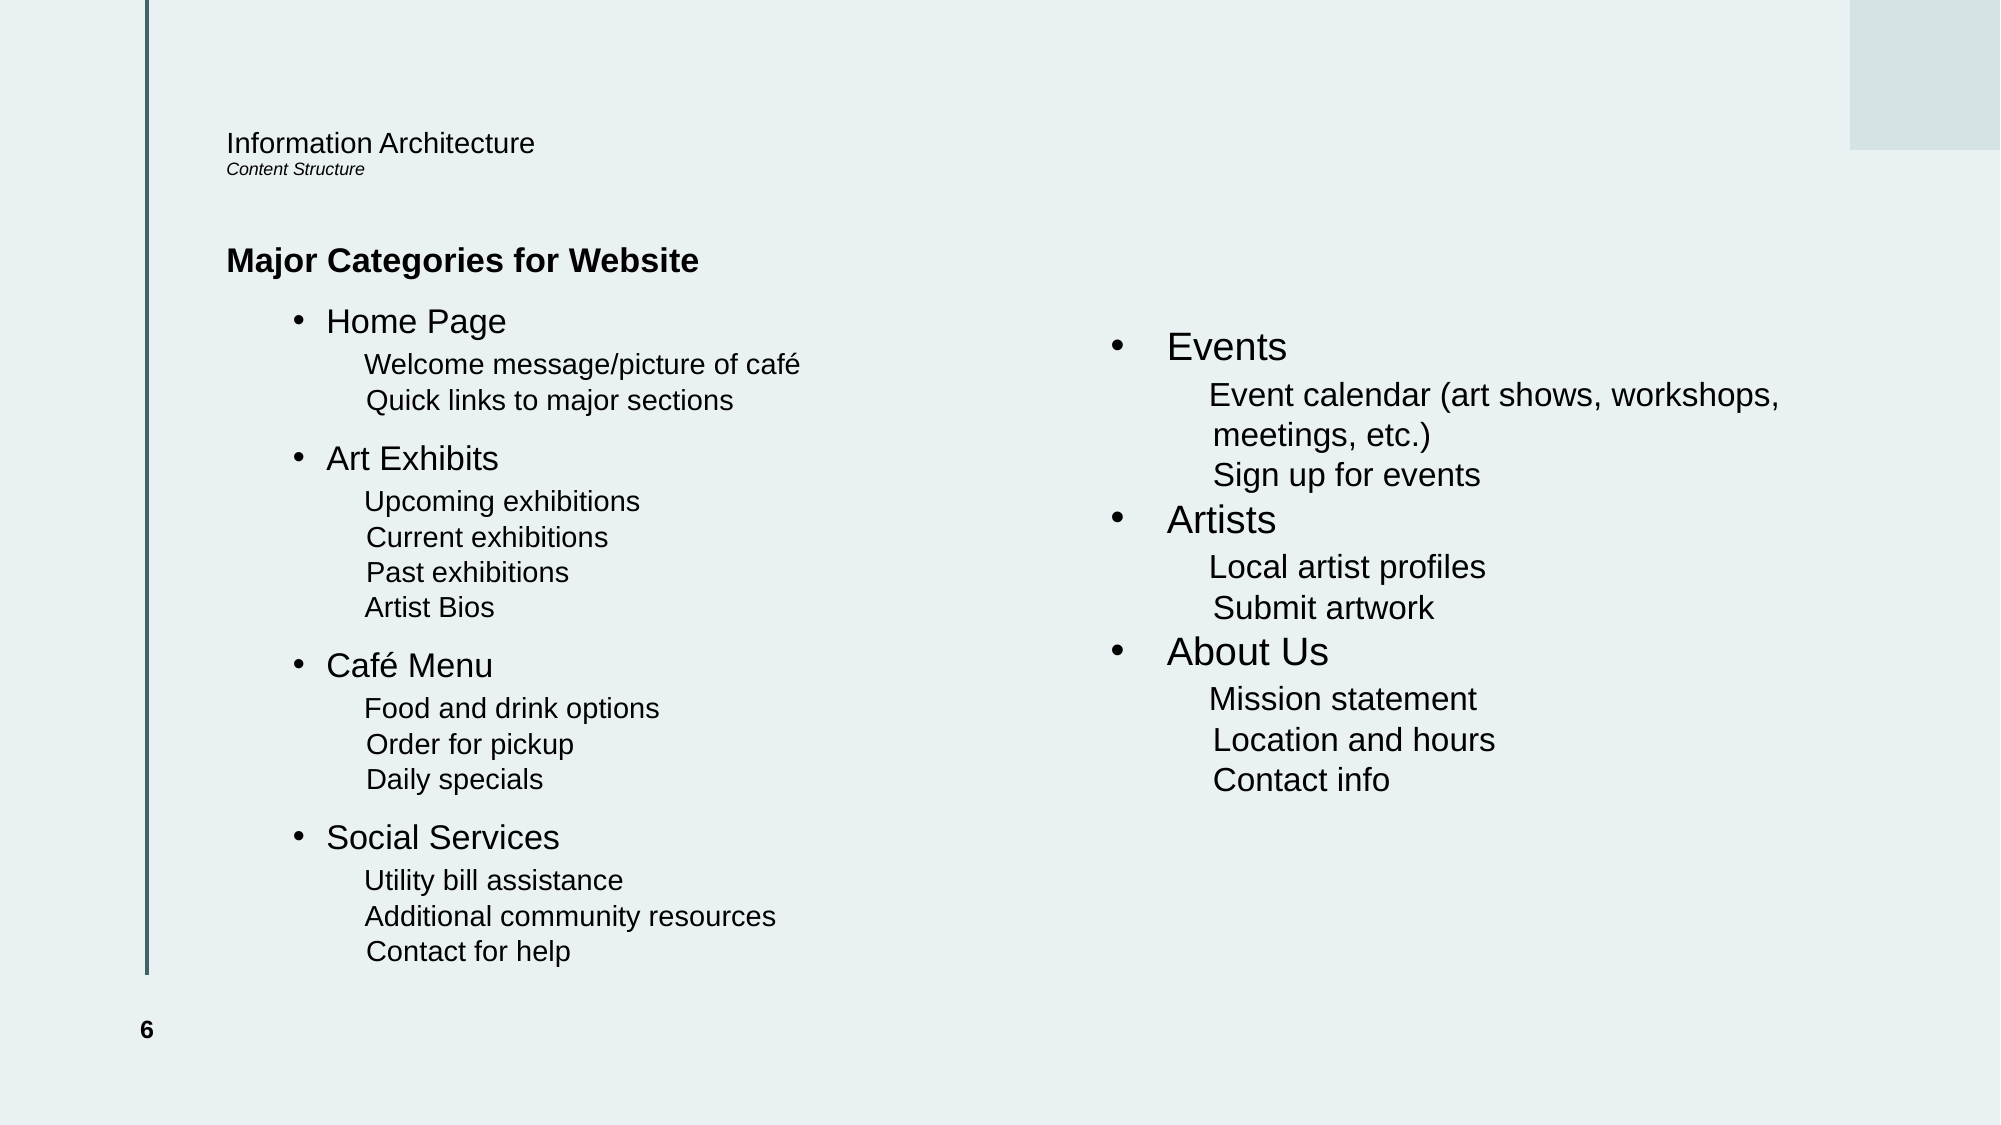

# Information Architecture Content Structure
Major Categories for Website
Home Page
    Welcome message/picture of café
     Quick links to major sections
Art Exhibits
    Upcoming exhibitions
     Current exhibitions
     Past exhibitions
     Artist Bios
Café Menu
    Food and drink options
     Order for pickup
     Daily specials
Social Services
    Utility bill assistance
     Additional community resources
     Contact for help
Events
    Event calendar (art shows, workshops,
     meetings, etc.)
     Sign up for events
Artists
    Local artist profiles
     Submit artwork
About Us
    Mission statement
     Location and hours
     Contact info
6